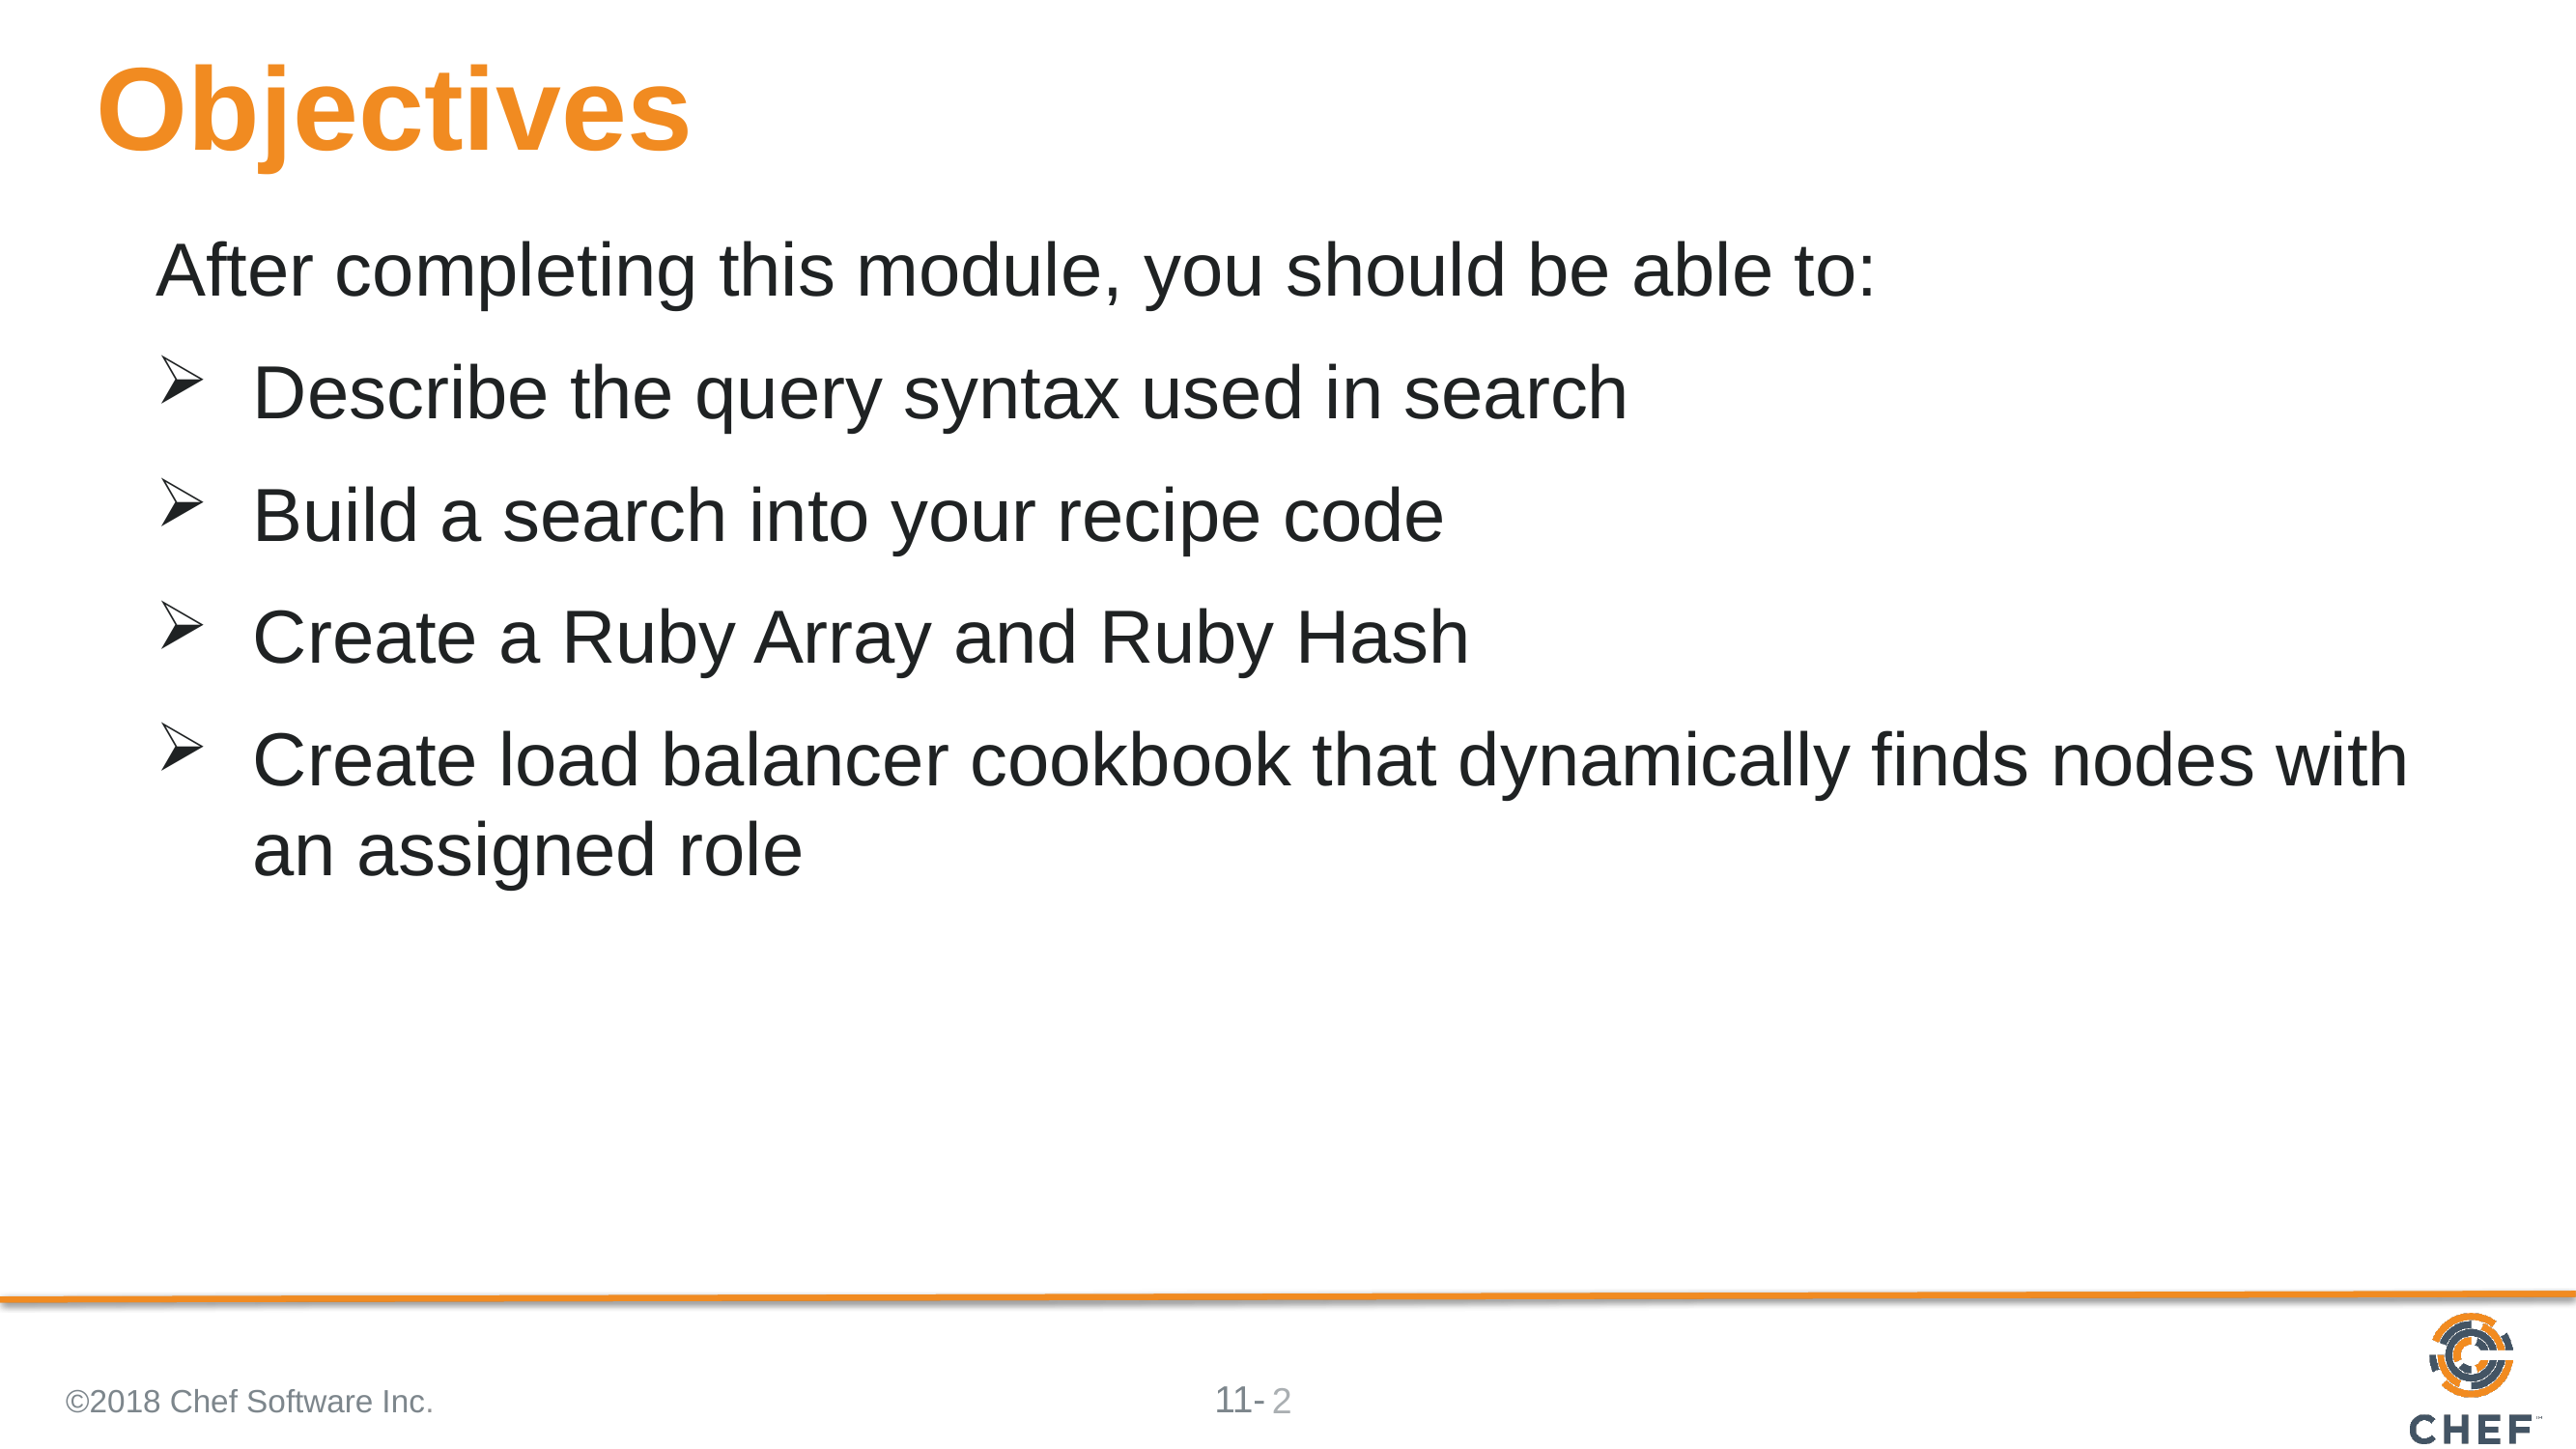

# Objectives
After completing this module, you should be able to:
Describe the query syntax used in search
Build a search into your recipe code
Create a Ruby Array and Ruby Hash
Create load balancer cookbook that dynamically finds nodes with an assigned role

©2018 Chef Software Inc.
2